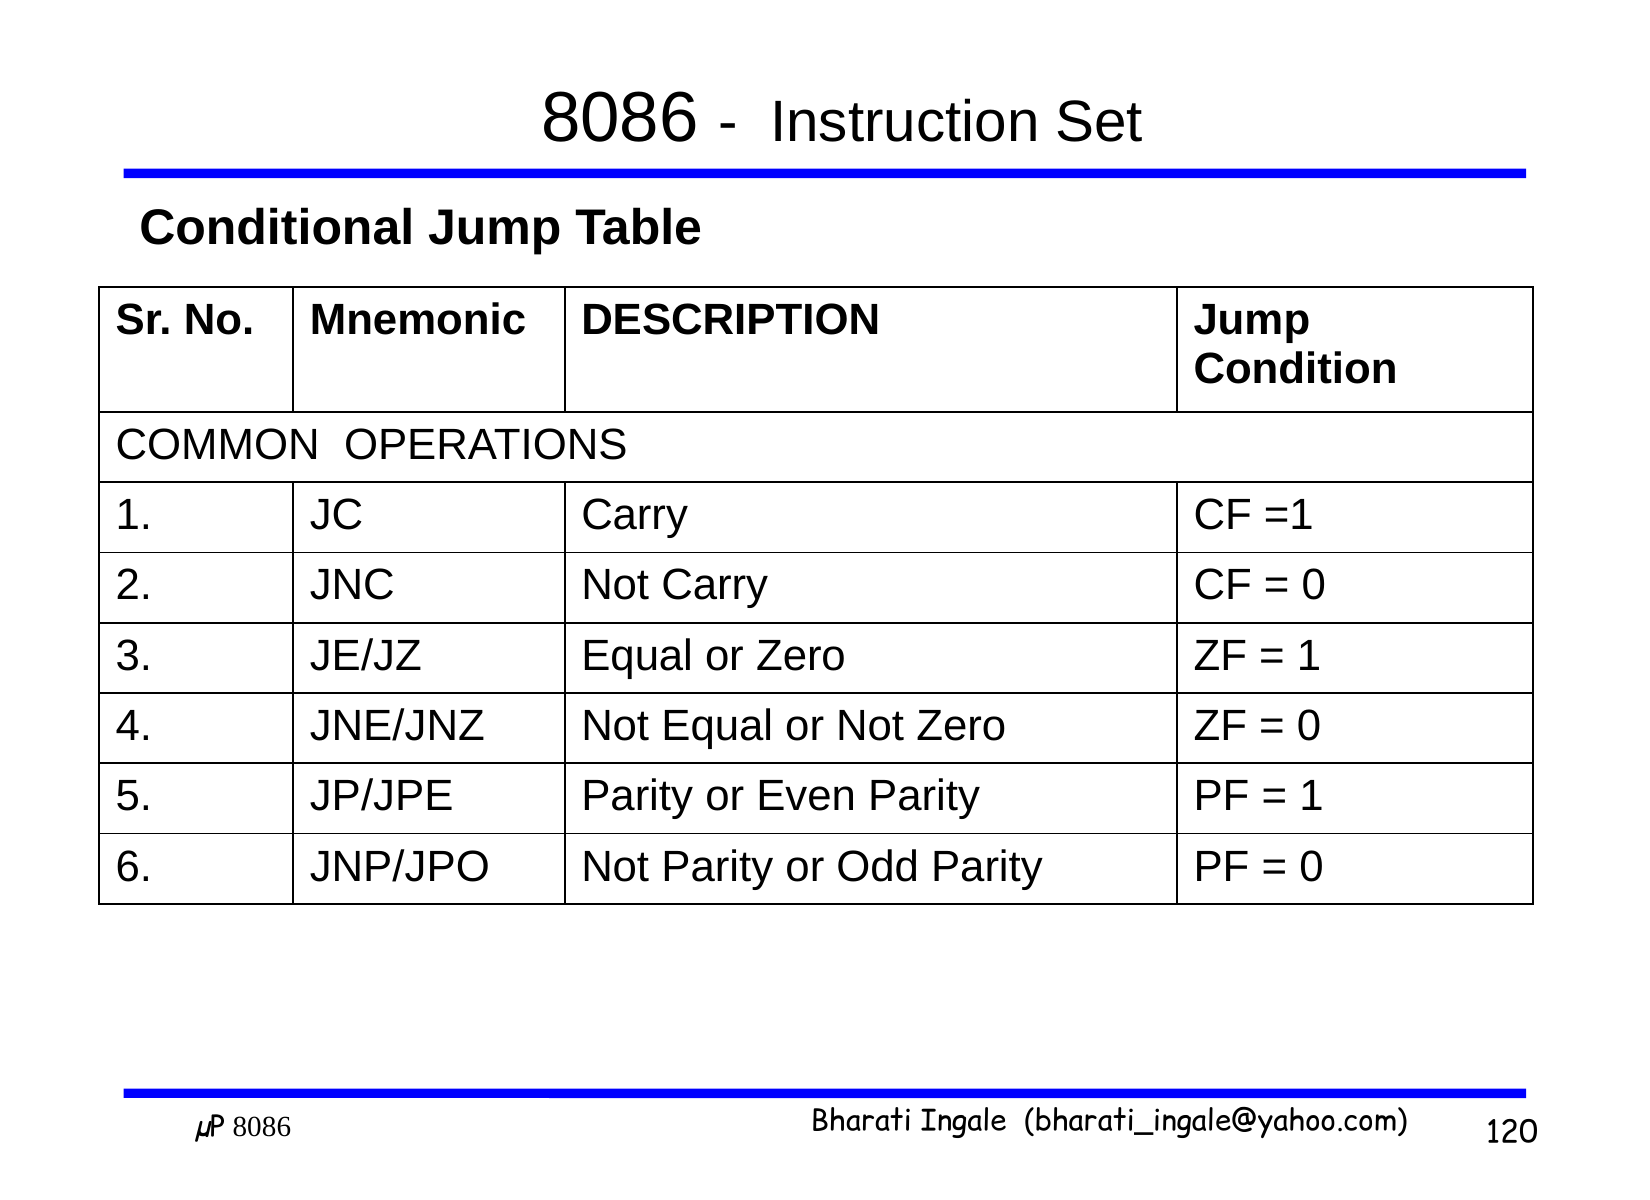

# 8086 -  Instruction Set
Conditional Jump Table

| Sr. No. | Mnemonic | DESCRIPTION | Jump Condition |
| --- | --- | --- | --- |
| COMMON OPERATIONS |  |  |  |
| 1. | JC | Carry | CF =1 |
| 2. | JNC | Not Carry | CF = 0 |
| 3. | JE/JZ | Equal or Zero | ZF = 1 |
| 4. | JNE/JNZ | Not Equal or Not Zero | ZF = 0 |
| 5. | JP/JPE | Parity or Even Parity | PF = 1 |
| 6. | JNP/JPO | Not Parity or Odd Parity | PF = 0 |
120